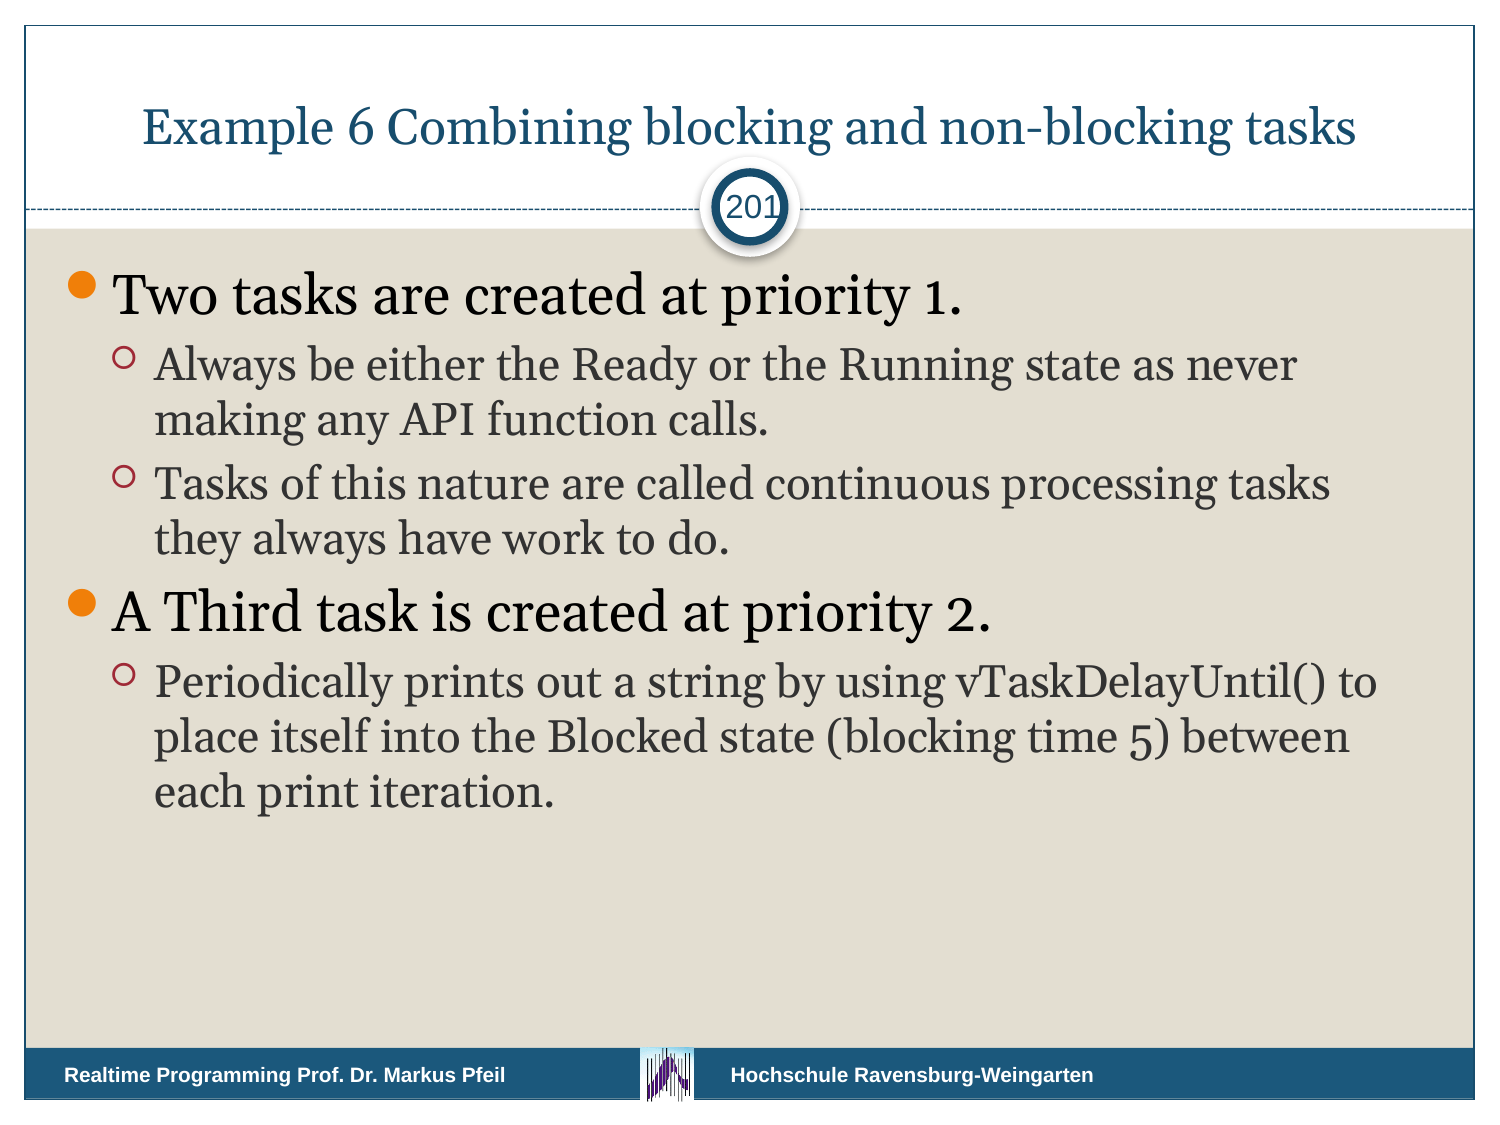

# Example 6 Combining blocking and non-blocking tasks
201
Two tasks are created at priority 1.
Always be either the Ready or the Running state as never making any API function calls.
Tasks of this nature are called continuous processing tasks they always have work to do.
A Third task is created at priority 2.
Periodically prints out a string by using vTaskDelayUntil() to place itself into the Blocked state (blocking time 5) between each print iteration.

Realtime Programming Prof. Dr. Markus Pfeil